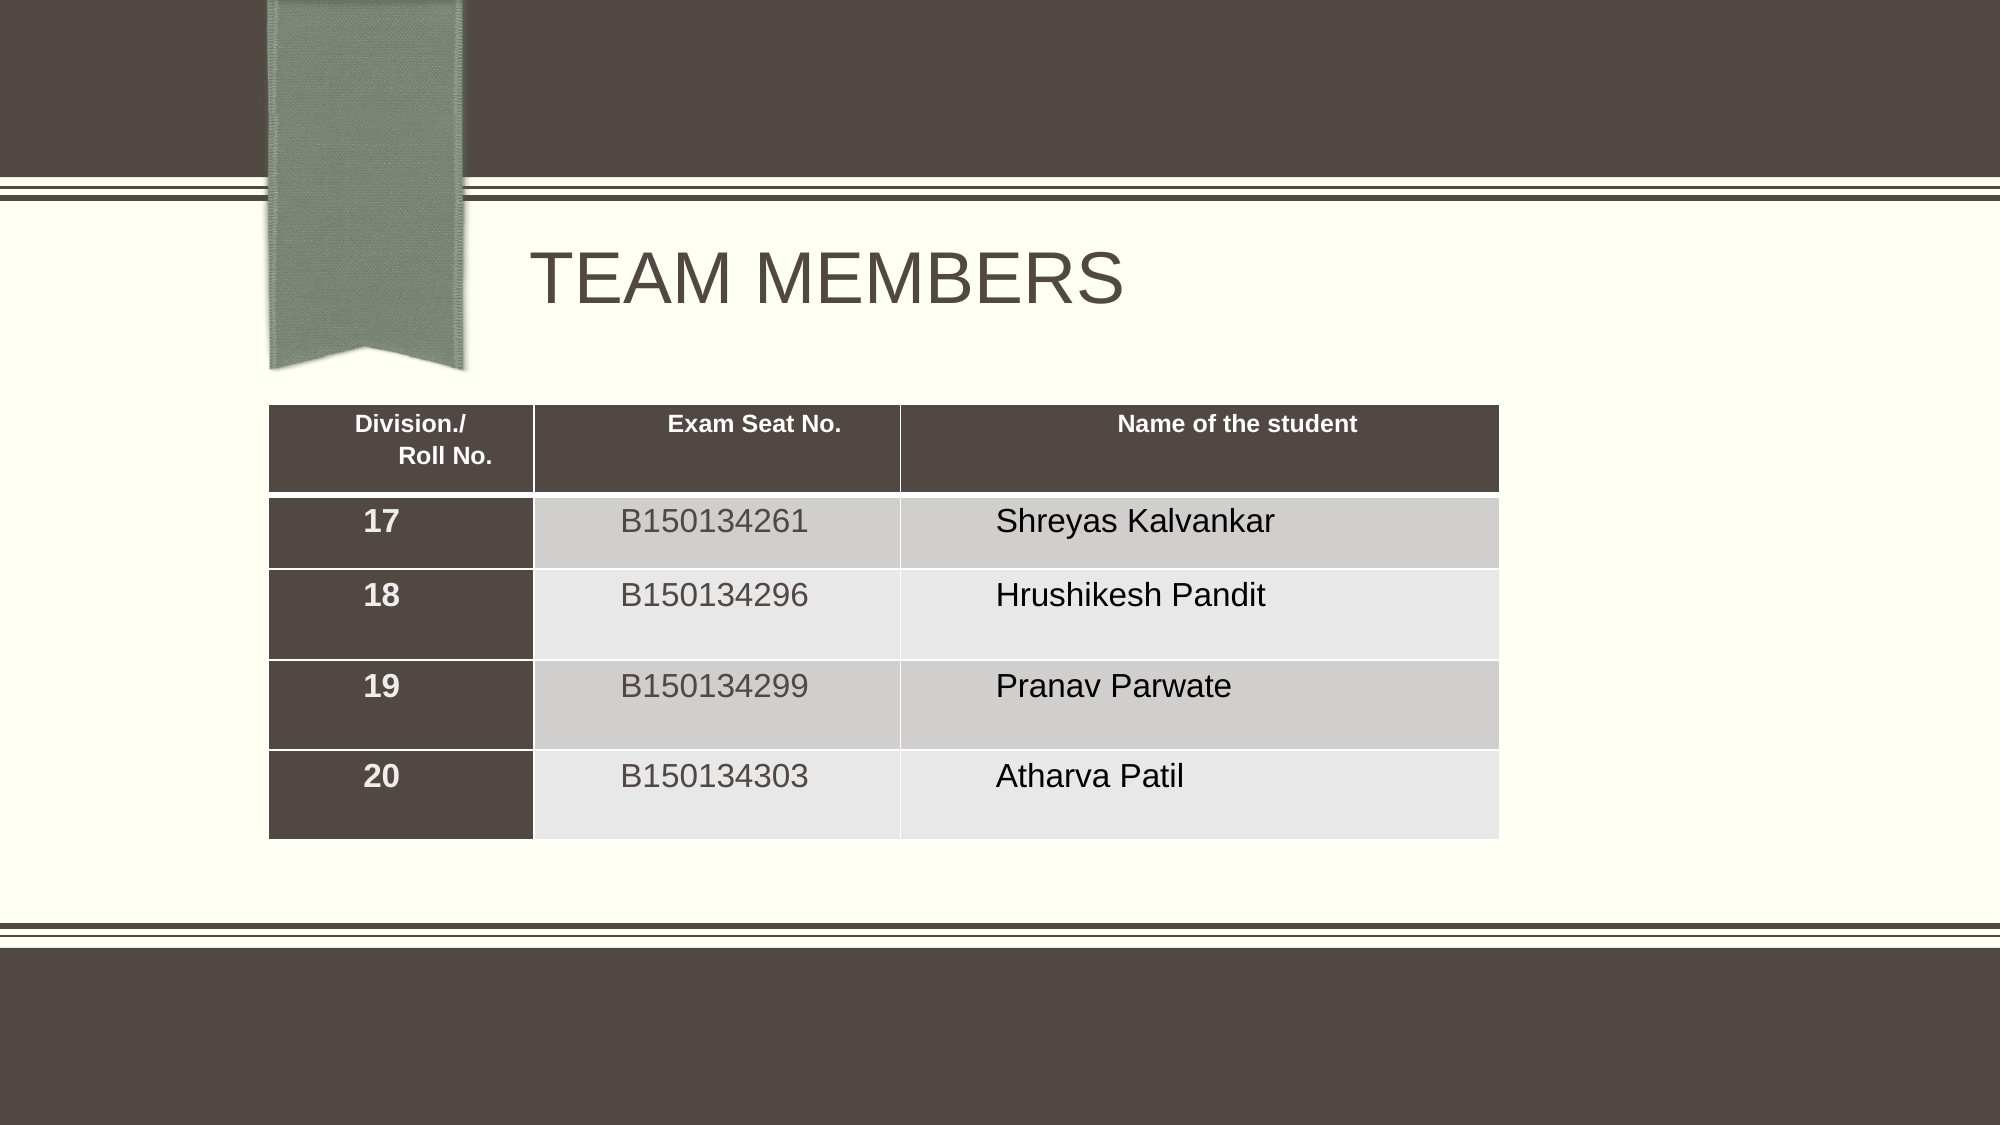

# Team members
| Division./ Roll No. | Exam Seat No. | Name of the student |
| --- | --- | --- |
| 17 | B150134261 | Shreyas Kalvankar |
| 18 | B150134296 | Hrushikesh Pandit |
| 19 | B150134299 | Pranav Parwate |
| 20 | B150134303 | Atharva Patil |